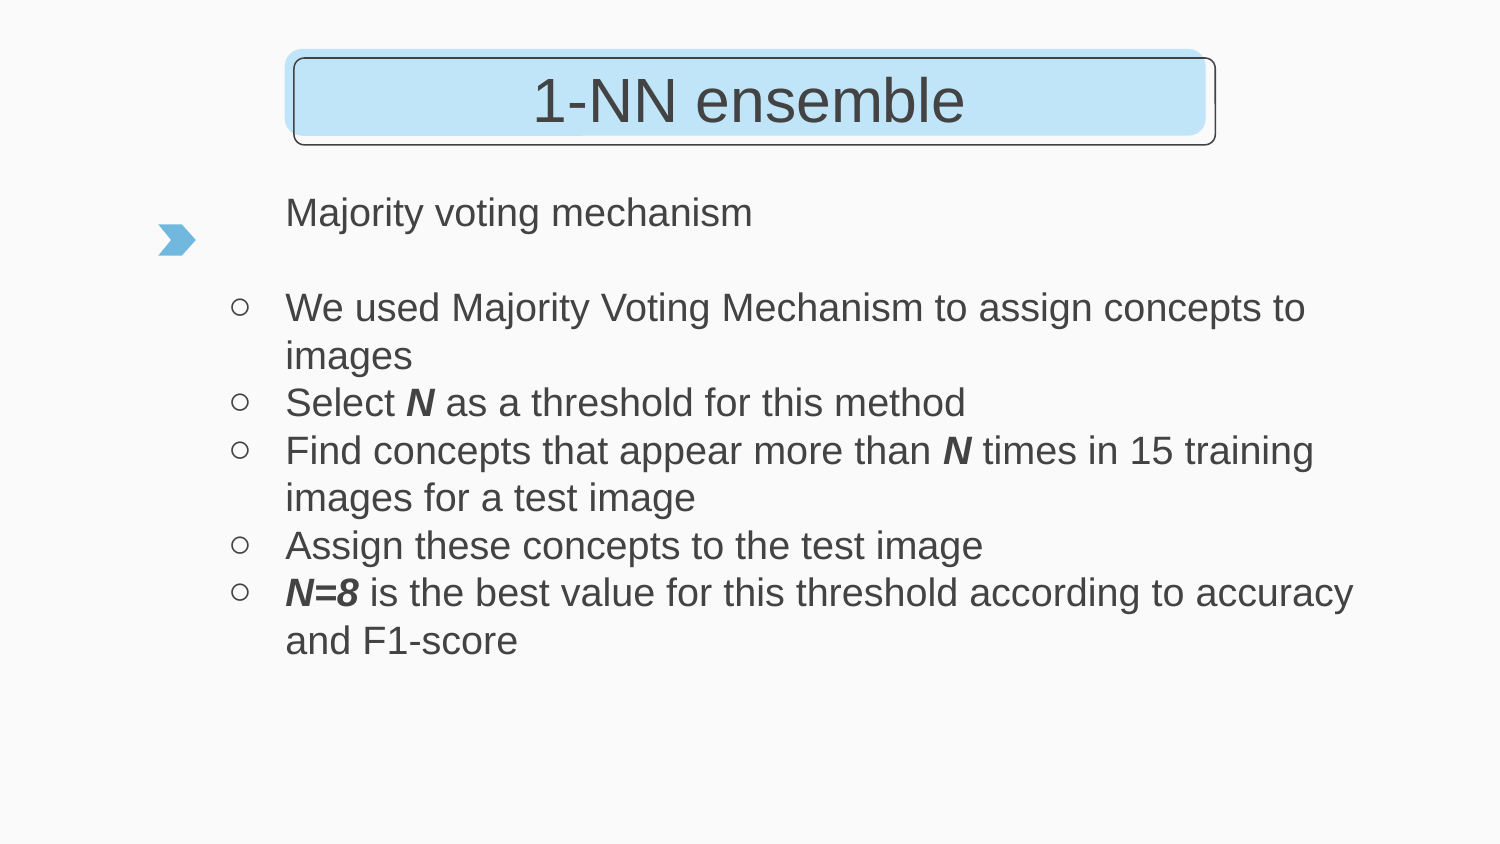

# 1-NN ensemble

	Majority voting mechanism

We used Majority Voting Mechanism to assign concepts to images
Select N as a threshold for this method
Find concepts that appear more than N times in 15 training images for a test image
Assign these concepts to the test image
N=8 is the best value for this threshold according to accuracy and F1-score